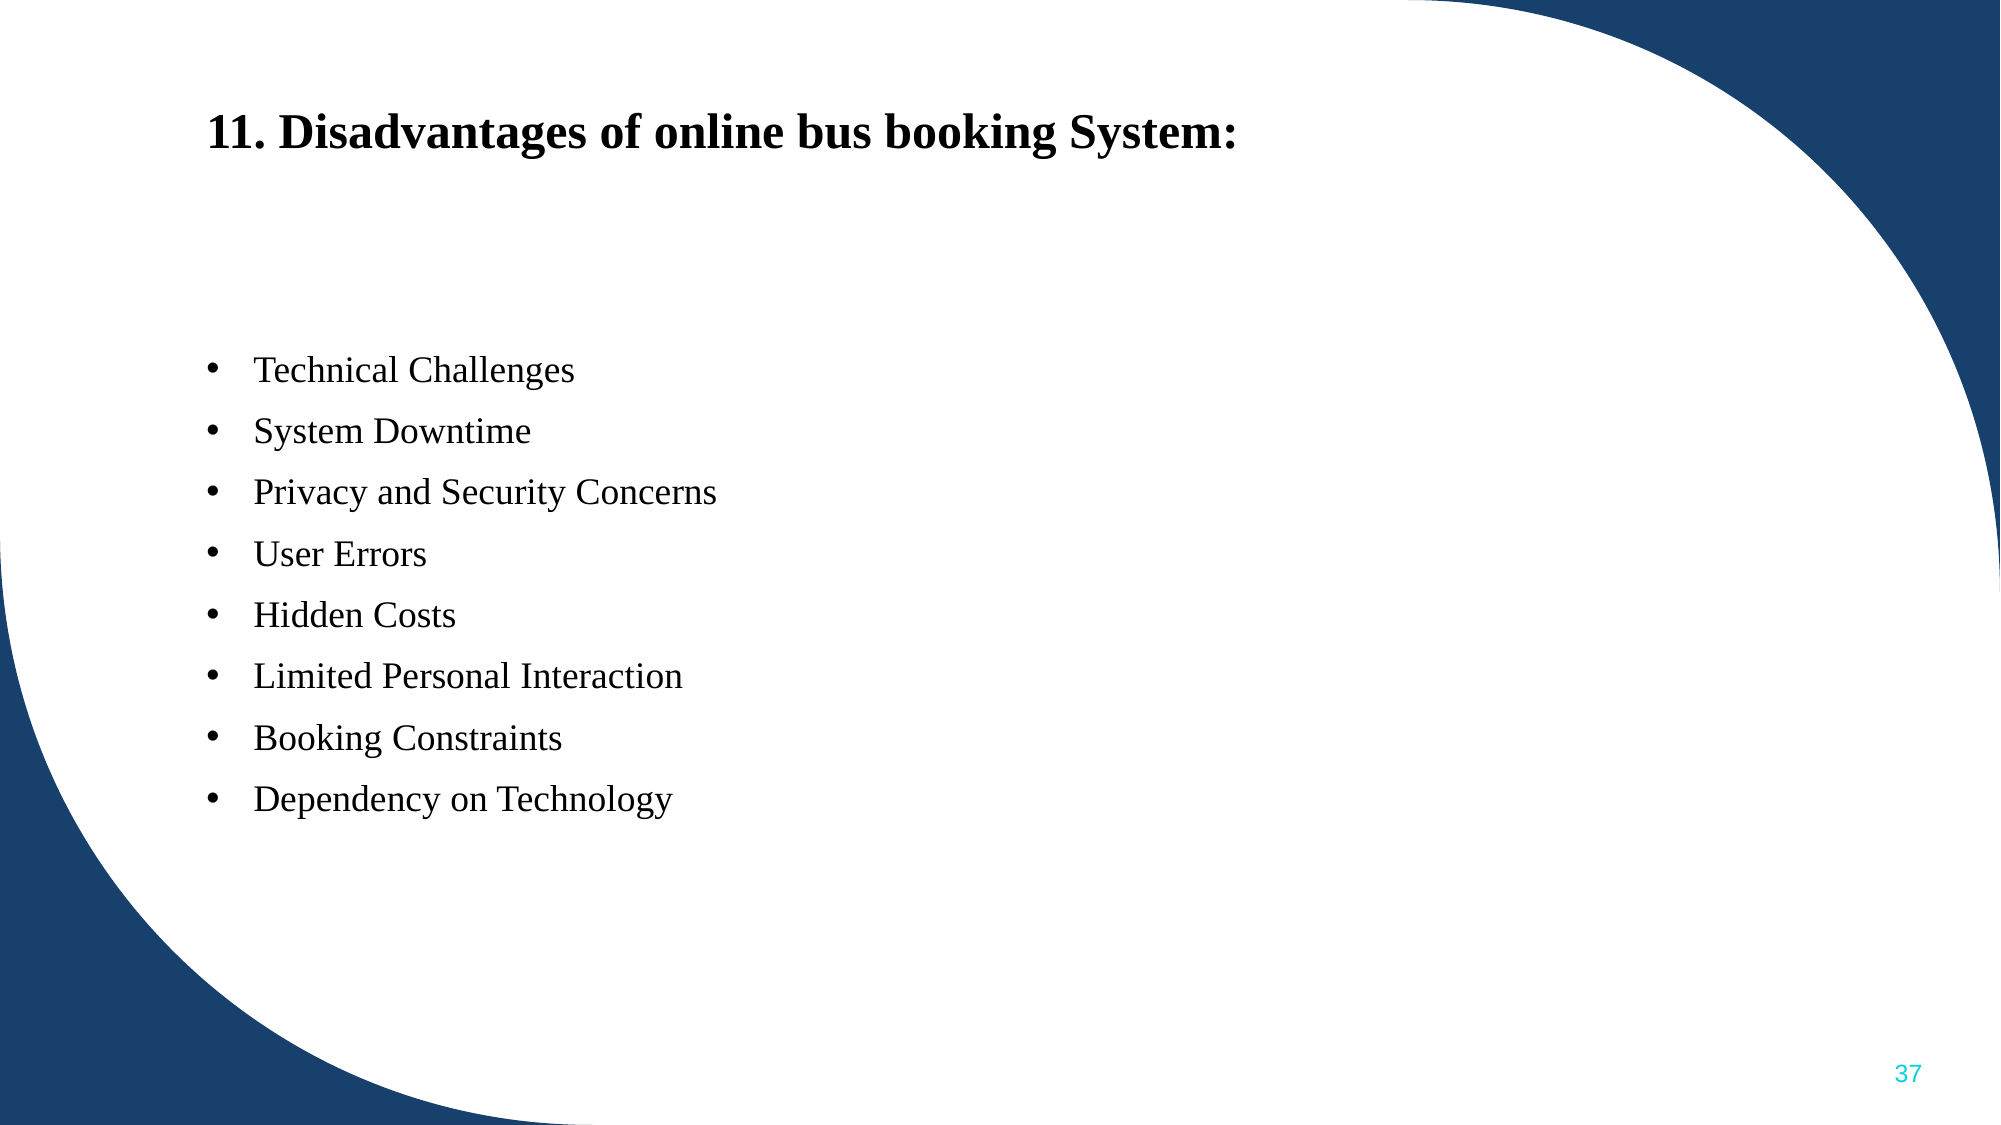

# 11. Disadvantages of online bus booking System:
Technical Challenges
System Downtime
Privacy and Security Concerns
User Errors
Hidden Costs
Limited Personal Interaction
Booking Constraints
Dependency on Technology

37